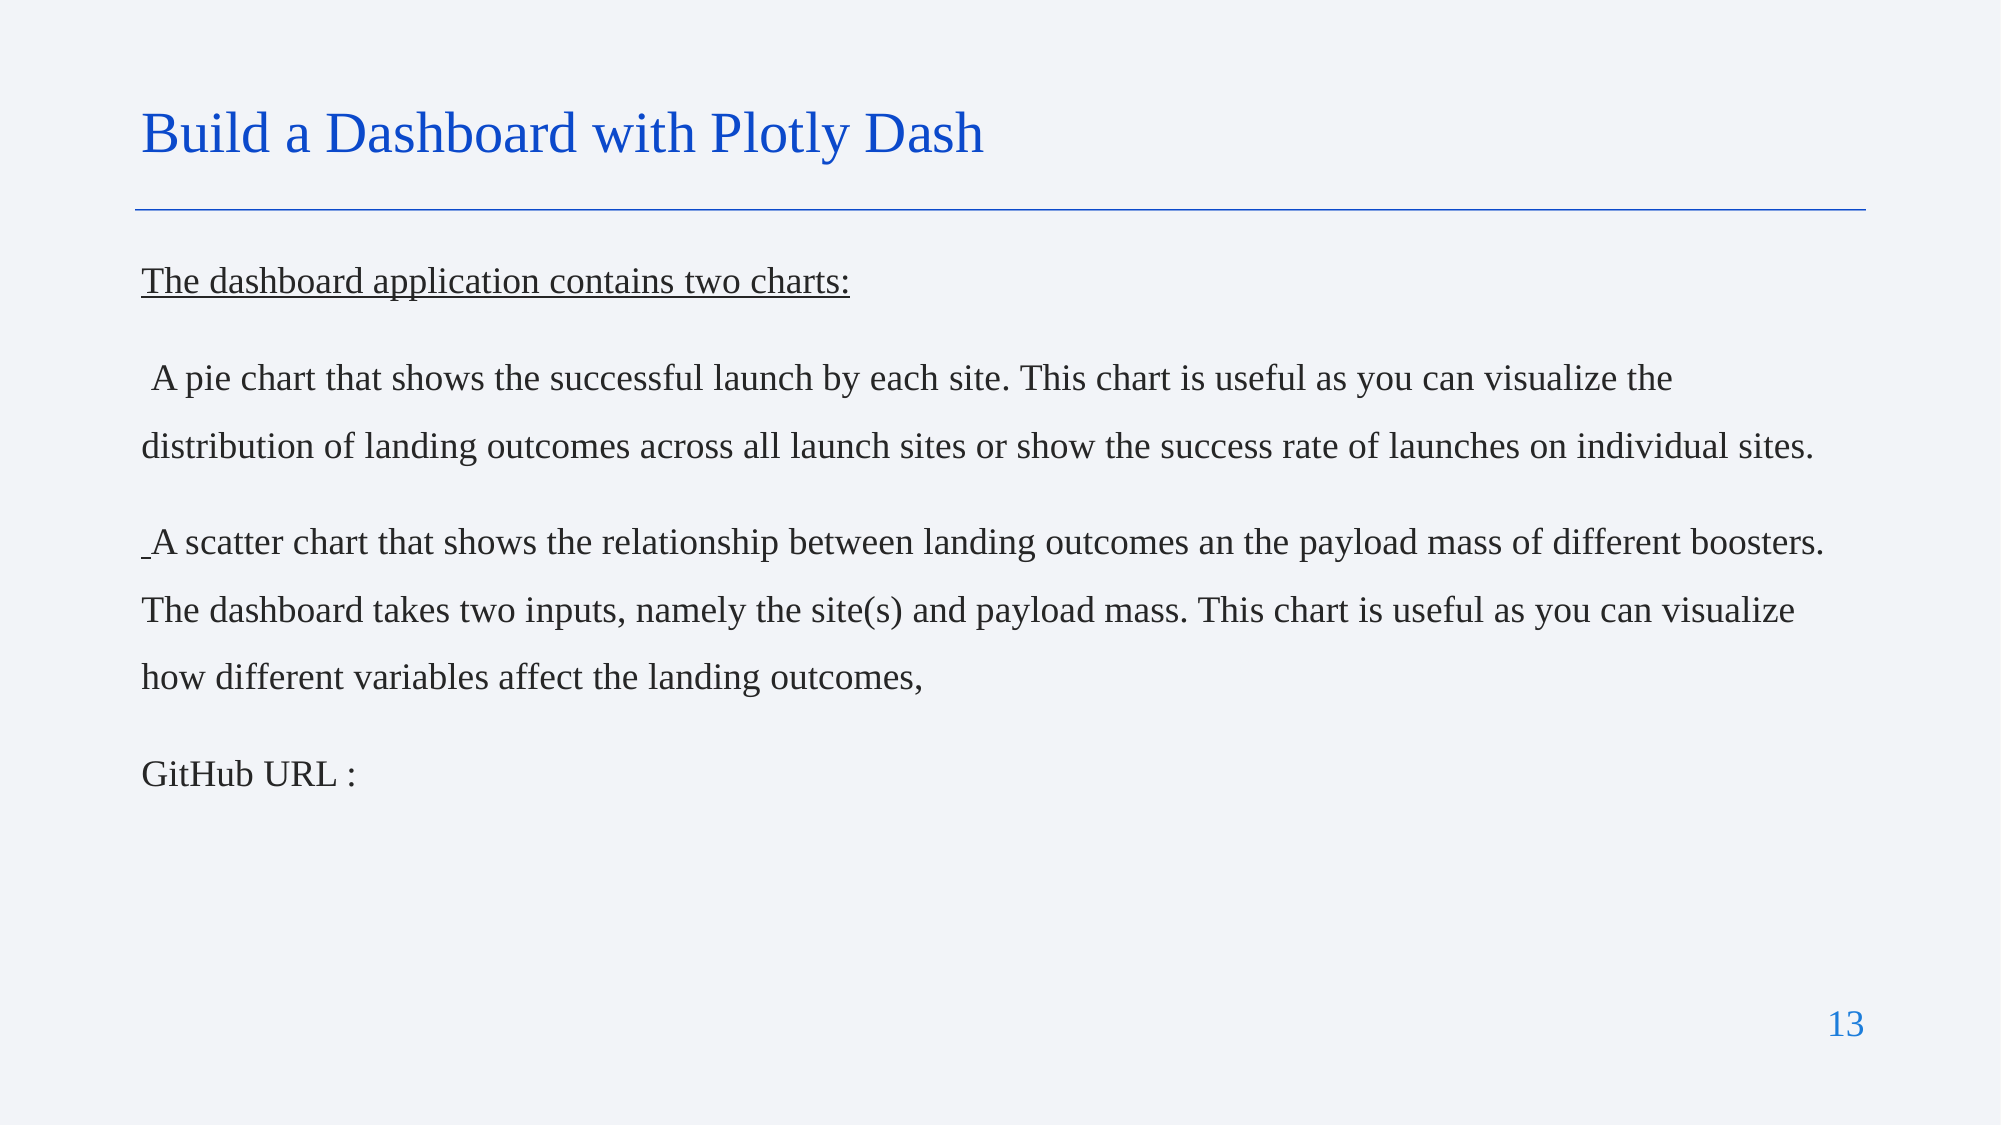

Build a Dashboard with Plotly Dash
The dashboard application contains two charts:
 A pie chart that shows the successful launch by each site. This chart is useful as you can visualize the distribution of landing outcomes across all launch sites or show the success rate of launches on individual sites.
 A scatter chart that shows the relationship between landing outcomes an the payload mass of different boosters. The dashboard takes two inputs, namely the site(s) and payload mass. This chart is useful as you can visualize how different variables affect the landing outcomes,
GitHub URL :
13